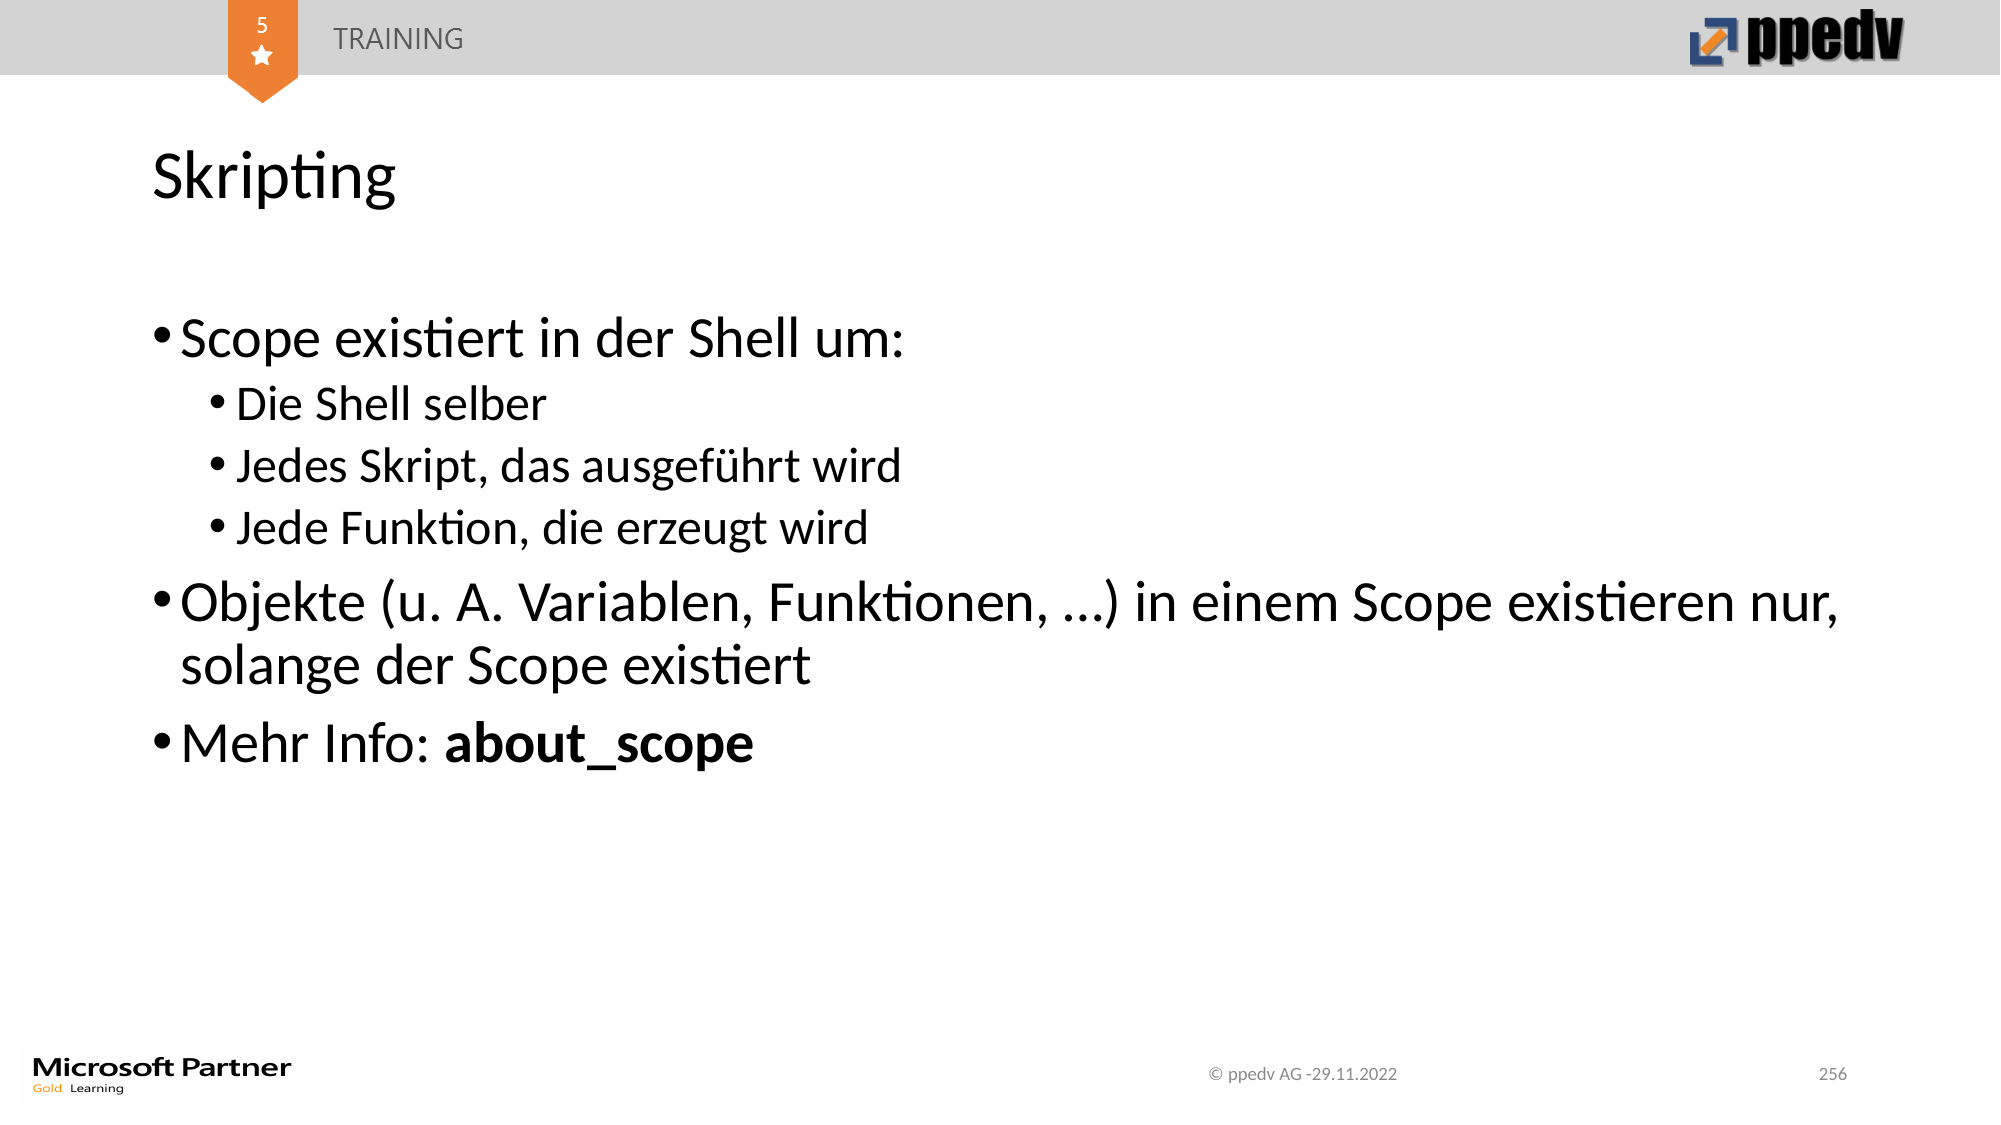

# Skripting
Scope existiert in der Shell um:
Die Shell selber
Jedes Skript, das ausgeführt wird
Jede Funktion, die erzeugt wird
Objekte (u. A. Variablen, Funktionen, …) in einem Scope existieren nur, solange der Scope existiert
Mehr Info: about_scope
© ppedv AG -29.11.2022
256